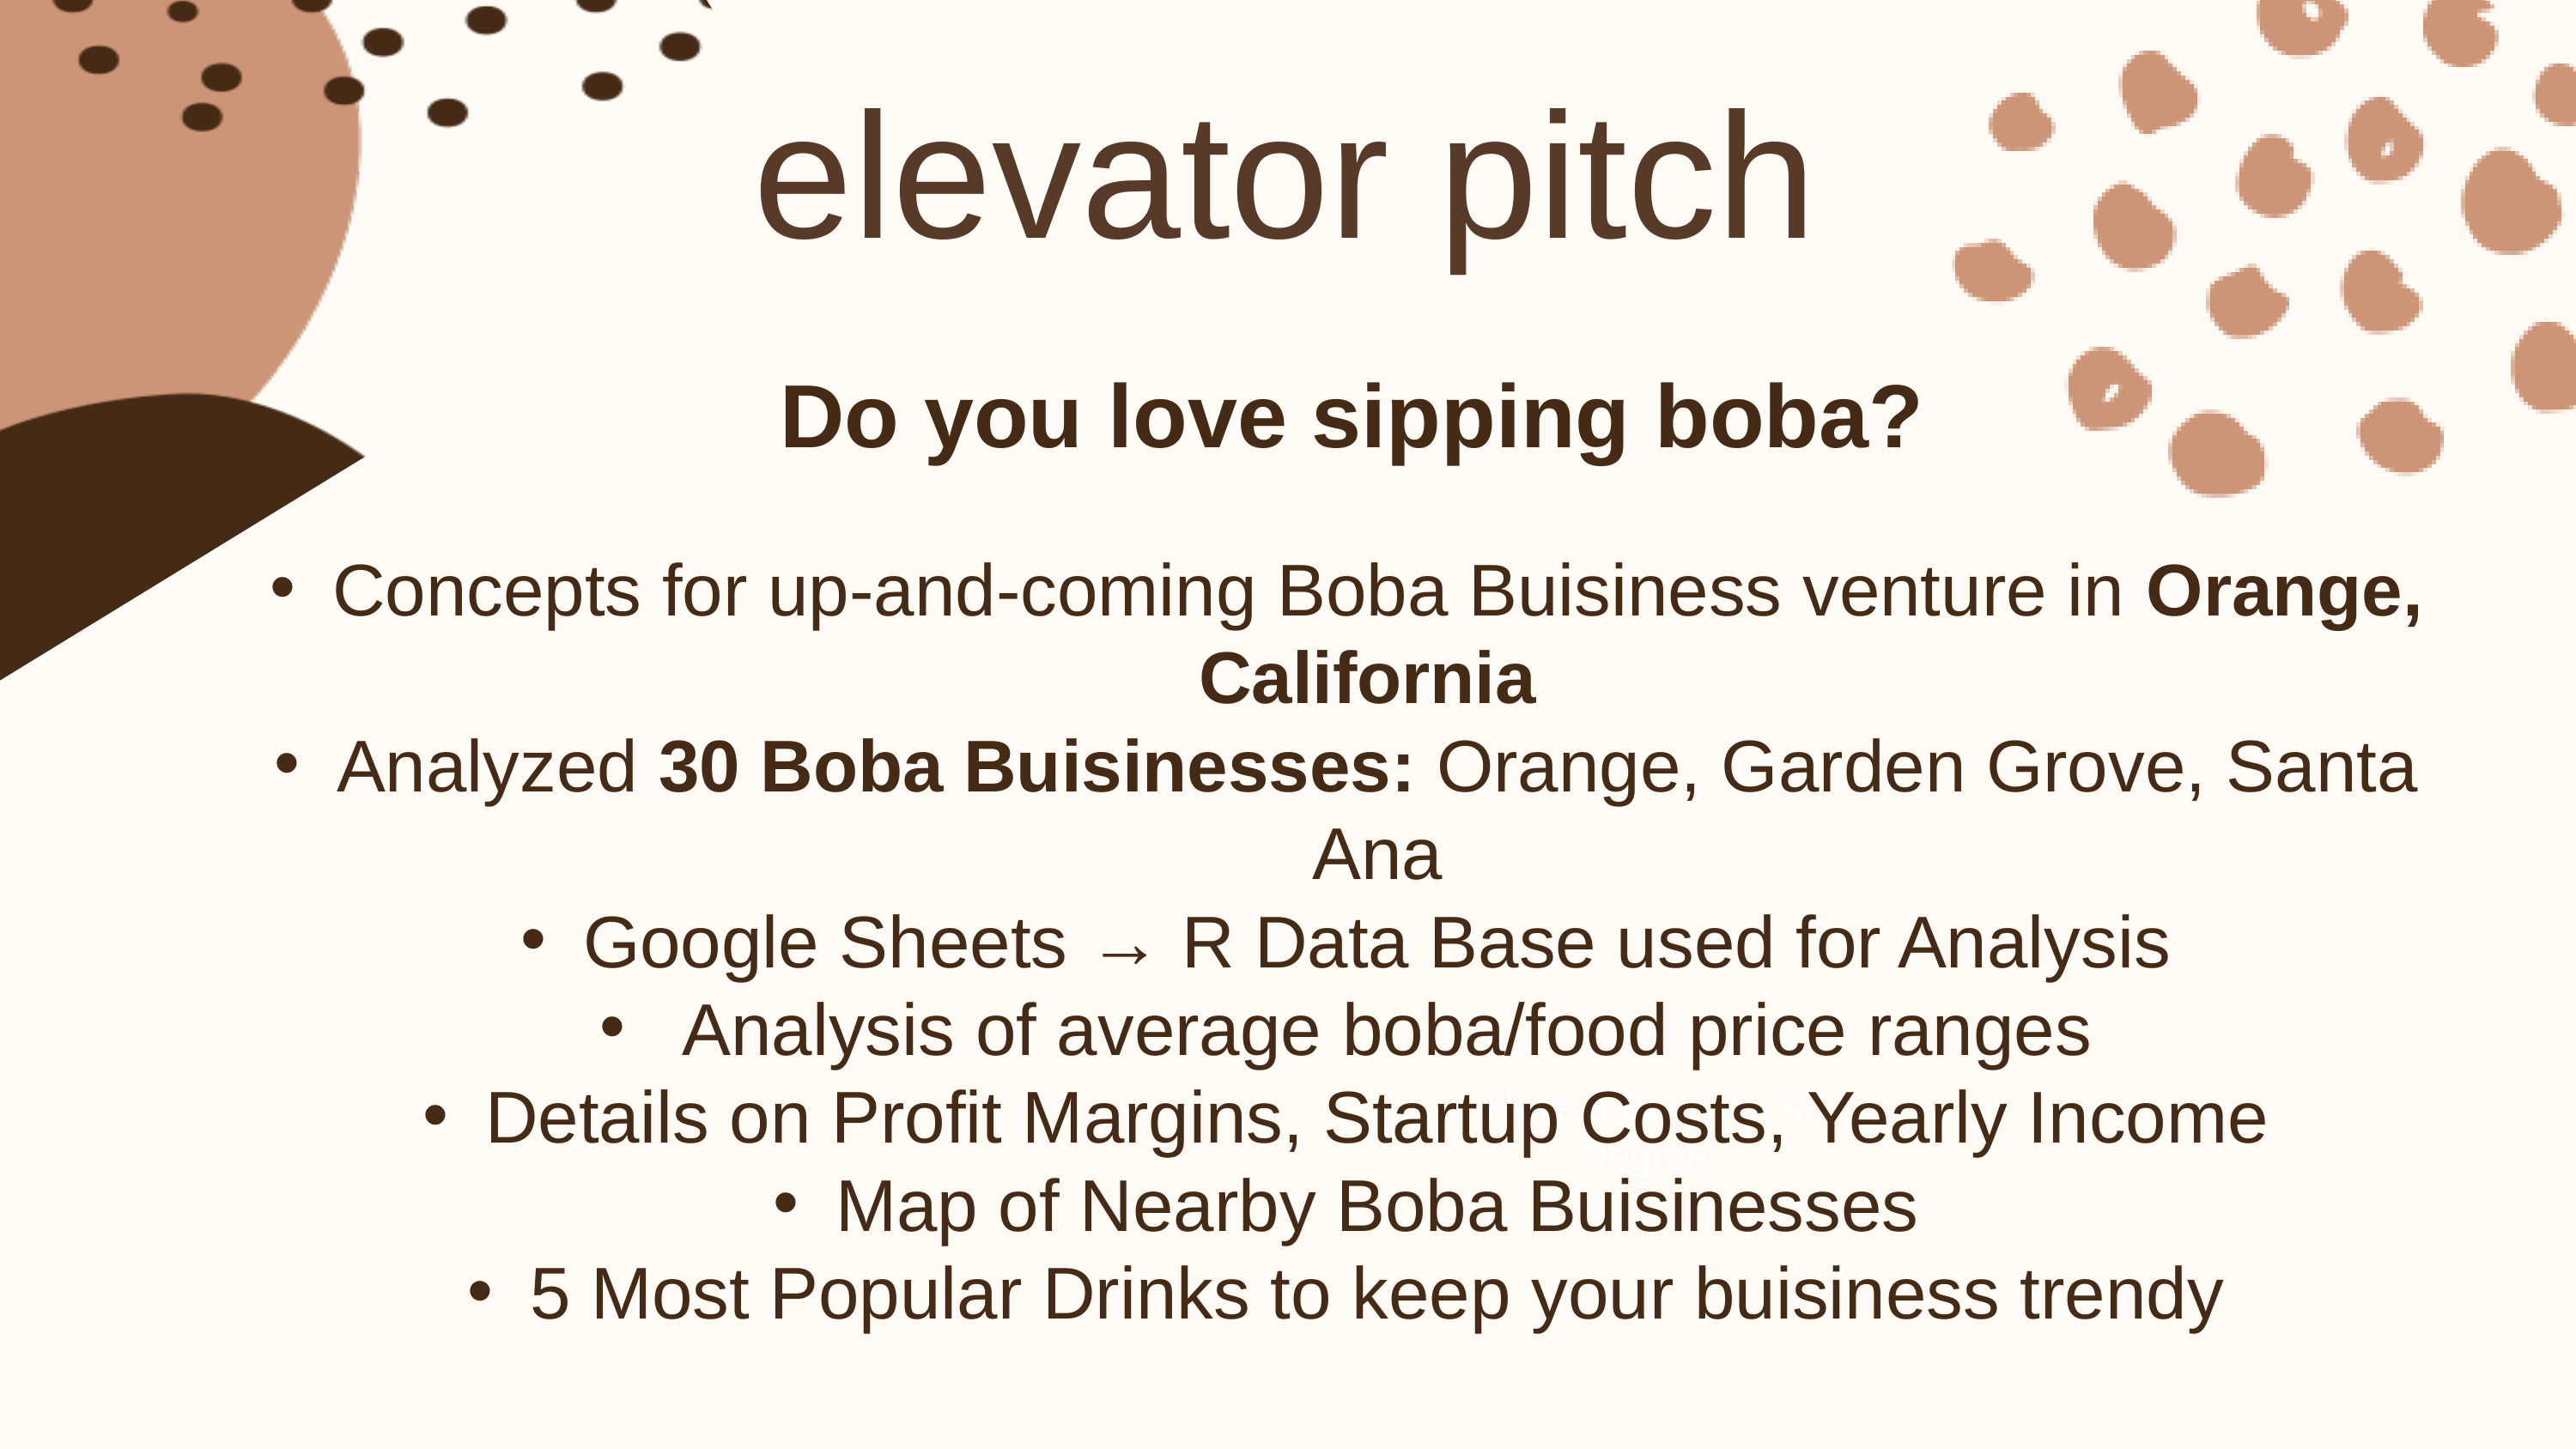

elevator pitch
Do you love sipping boba?
Concepts for up-and-coming Boba Buisiness venture in Orange, California
Analyzed 30 Boba Buisinesses: Orange, Garden Grove, Santa Ana
Google Sheets → R Data Base used for Analysis
 Analysis of average boba/food price ranges
Details on Profit Margins, Startup Costs, Yearly Income
Map of Nearby Boba Buisinesses
5 Most Popular Drinks to keep your buisiness trendy
Have a Bachelor’s Degree